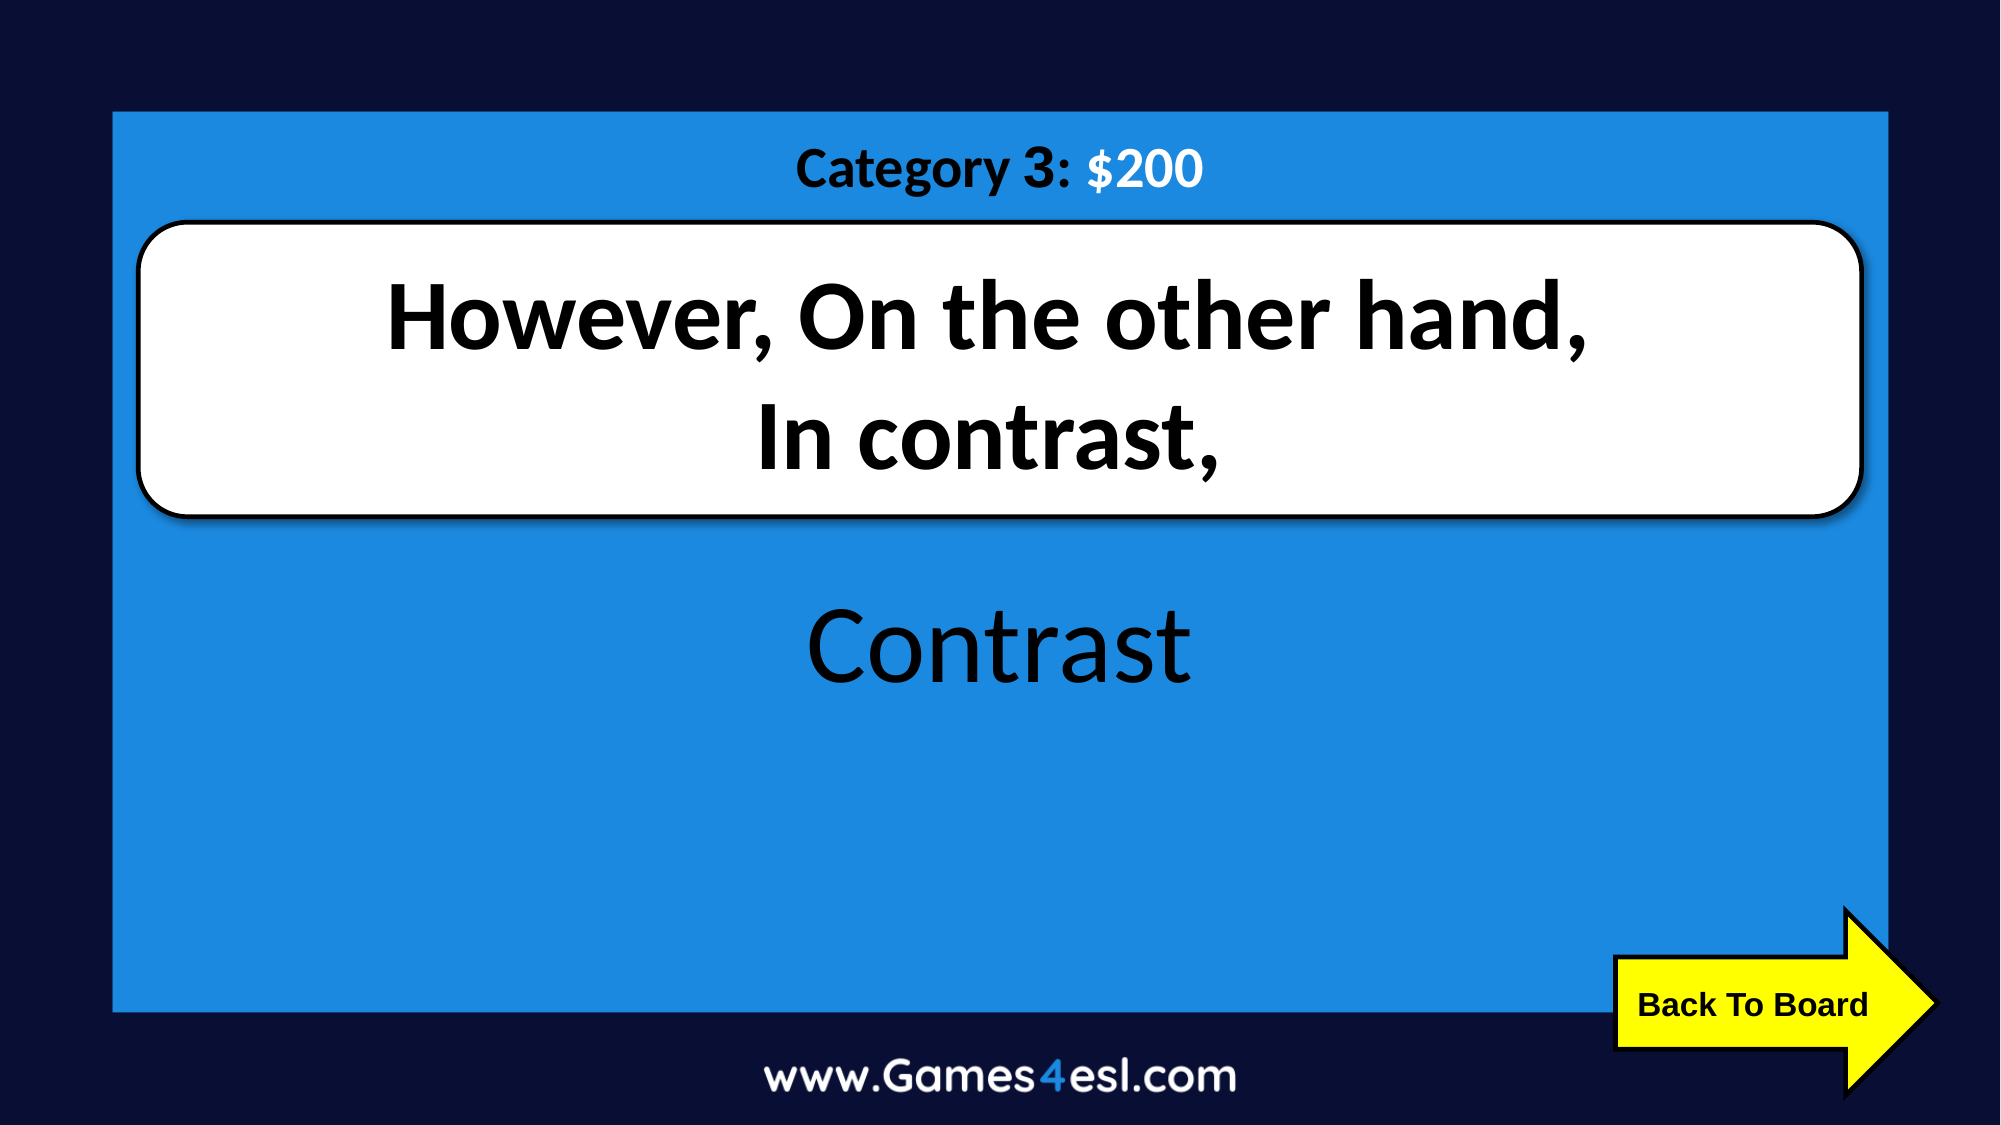

Category 3: $200
However, On the other hand,
In contrast,
Contrast
Back To Board